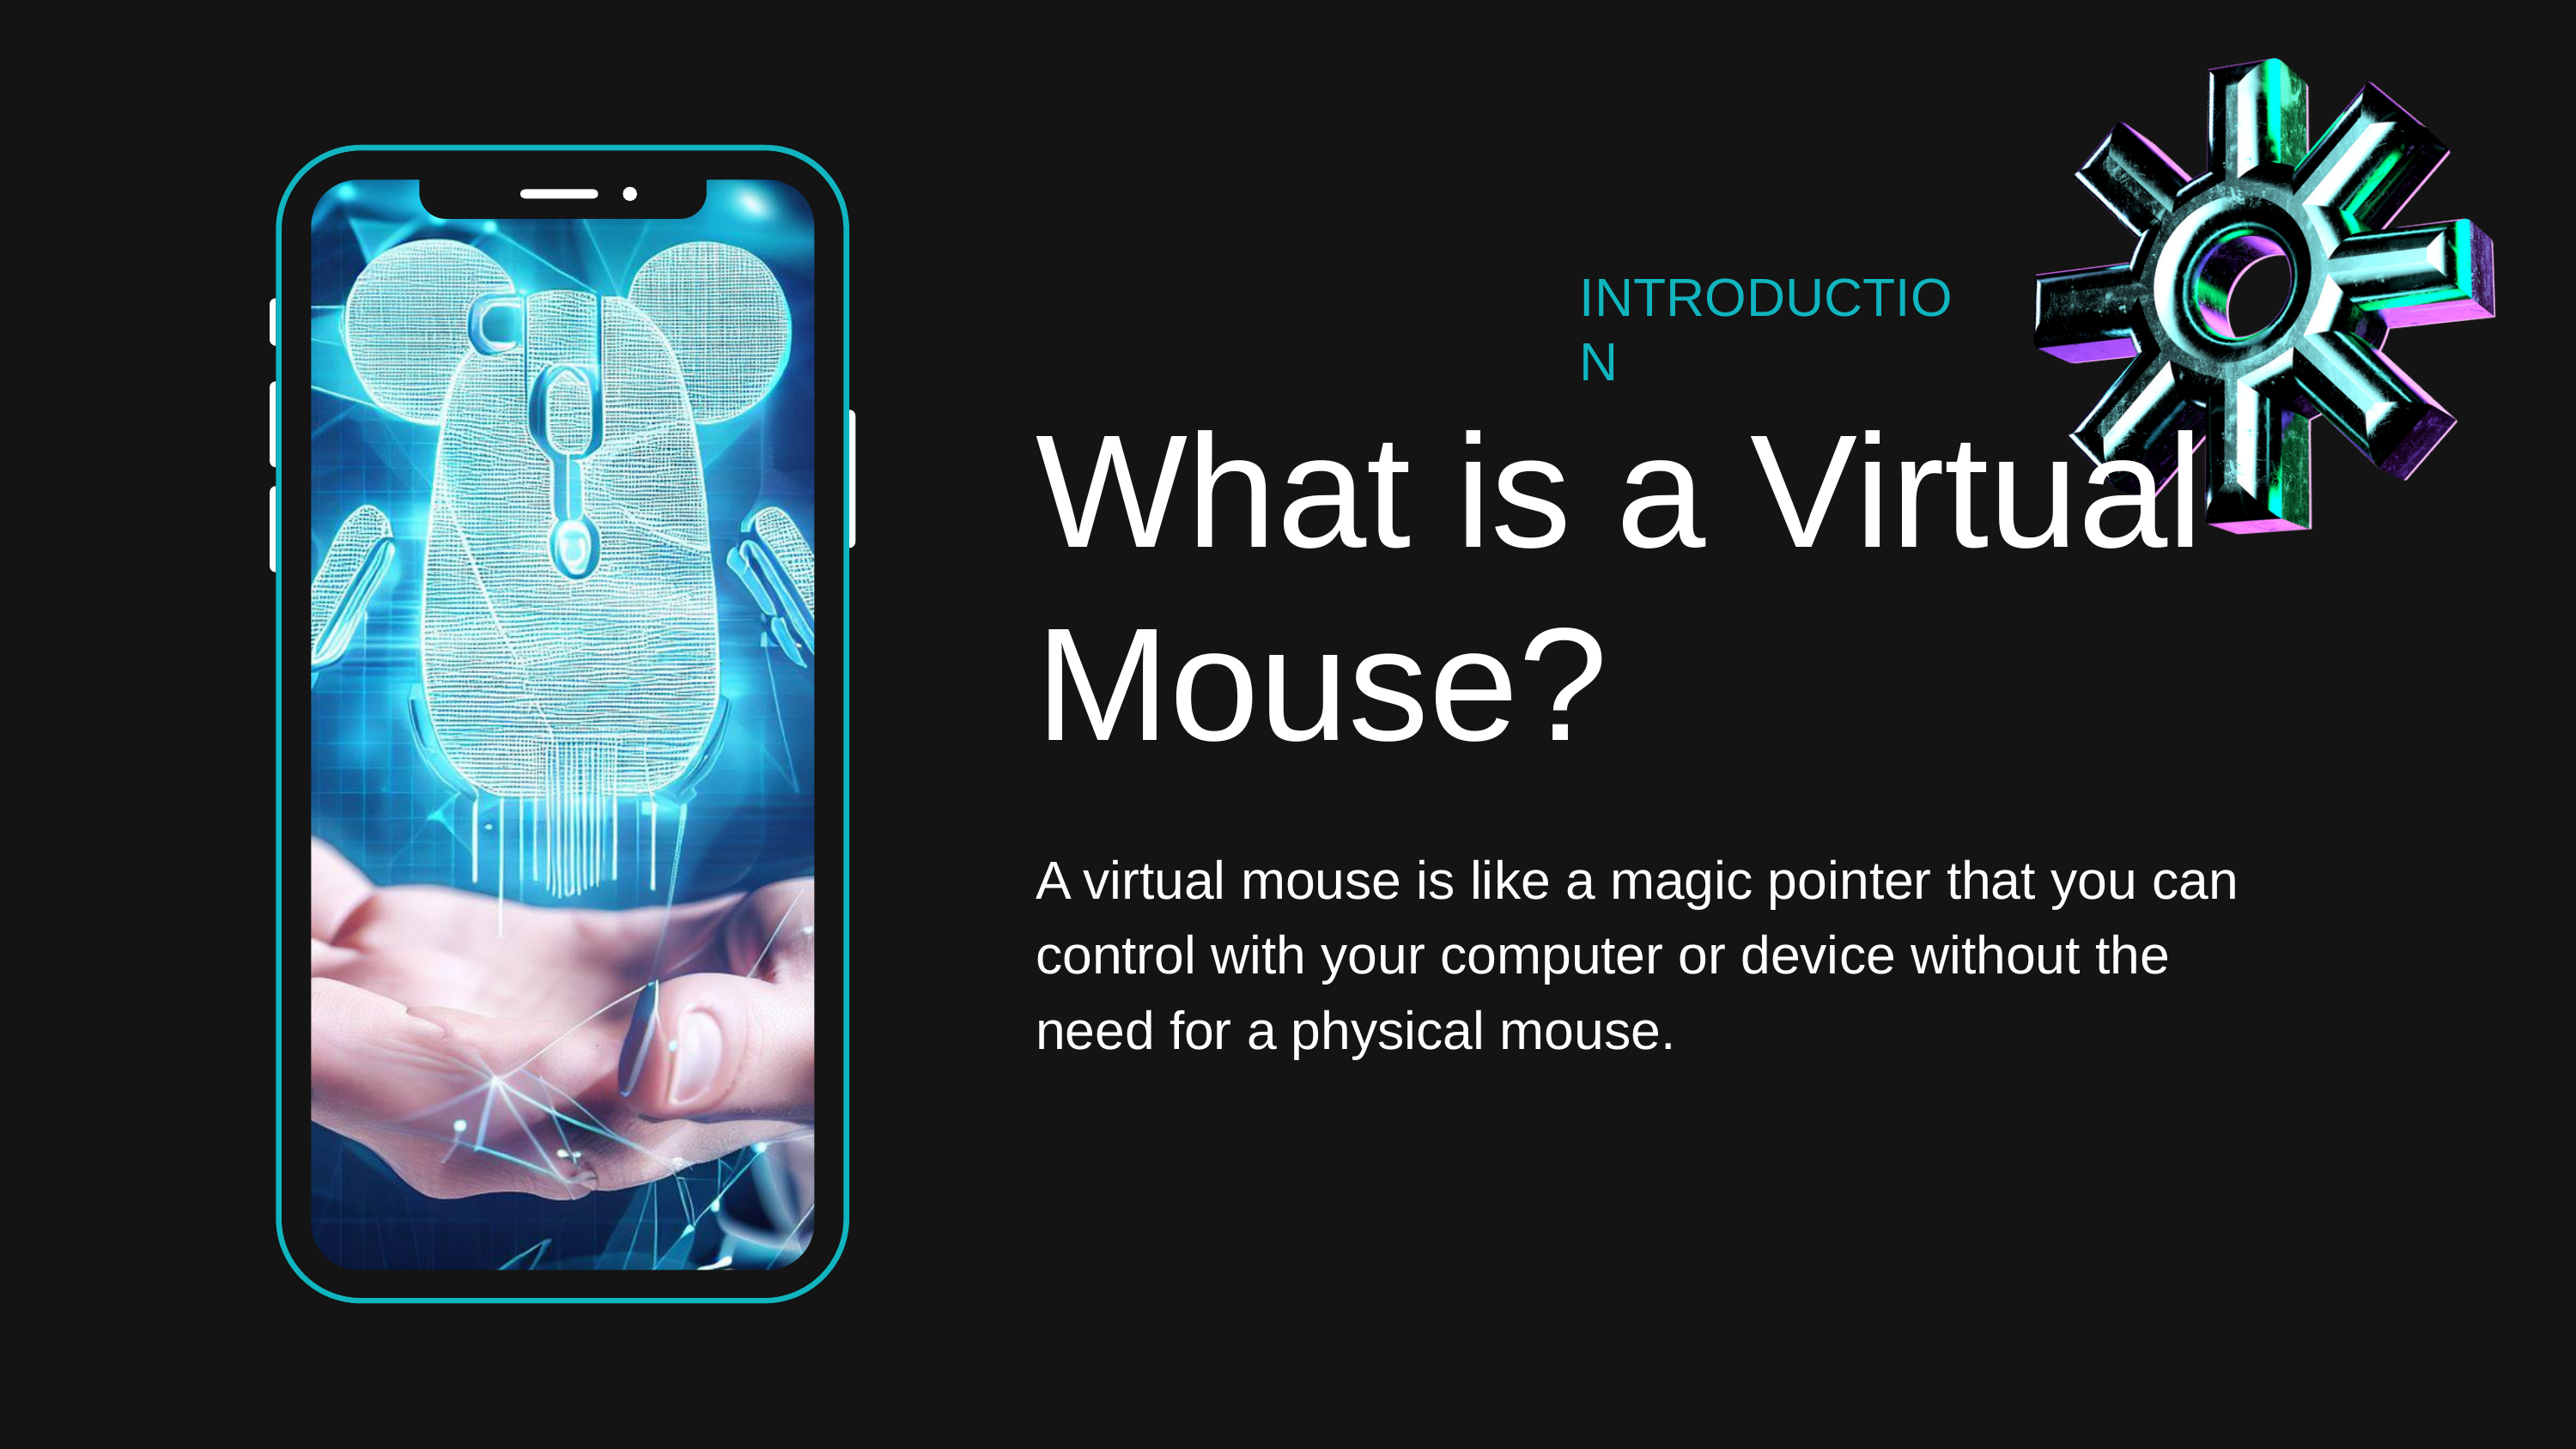

INTRODUCTION
What is a Virtual Mouse?
A virtual mouse is like a magic pointer that you can control with your computer or device without the need for a physical mouse.